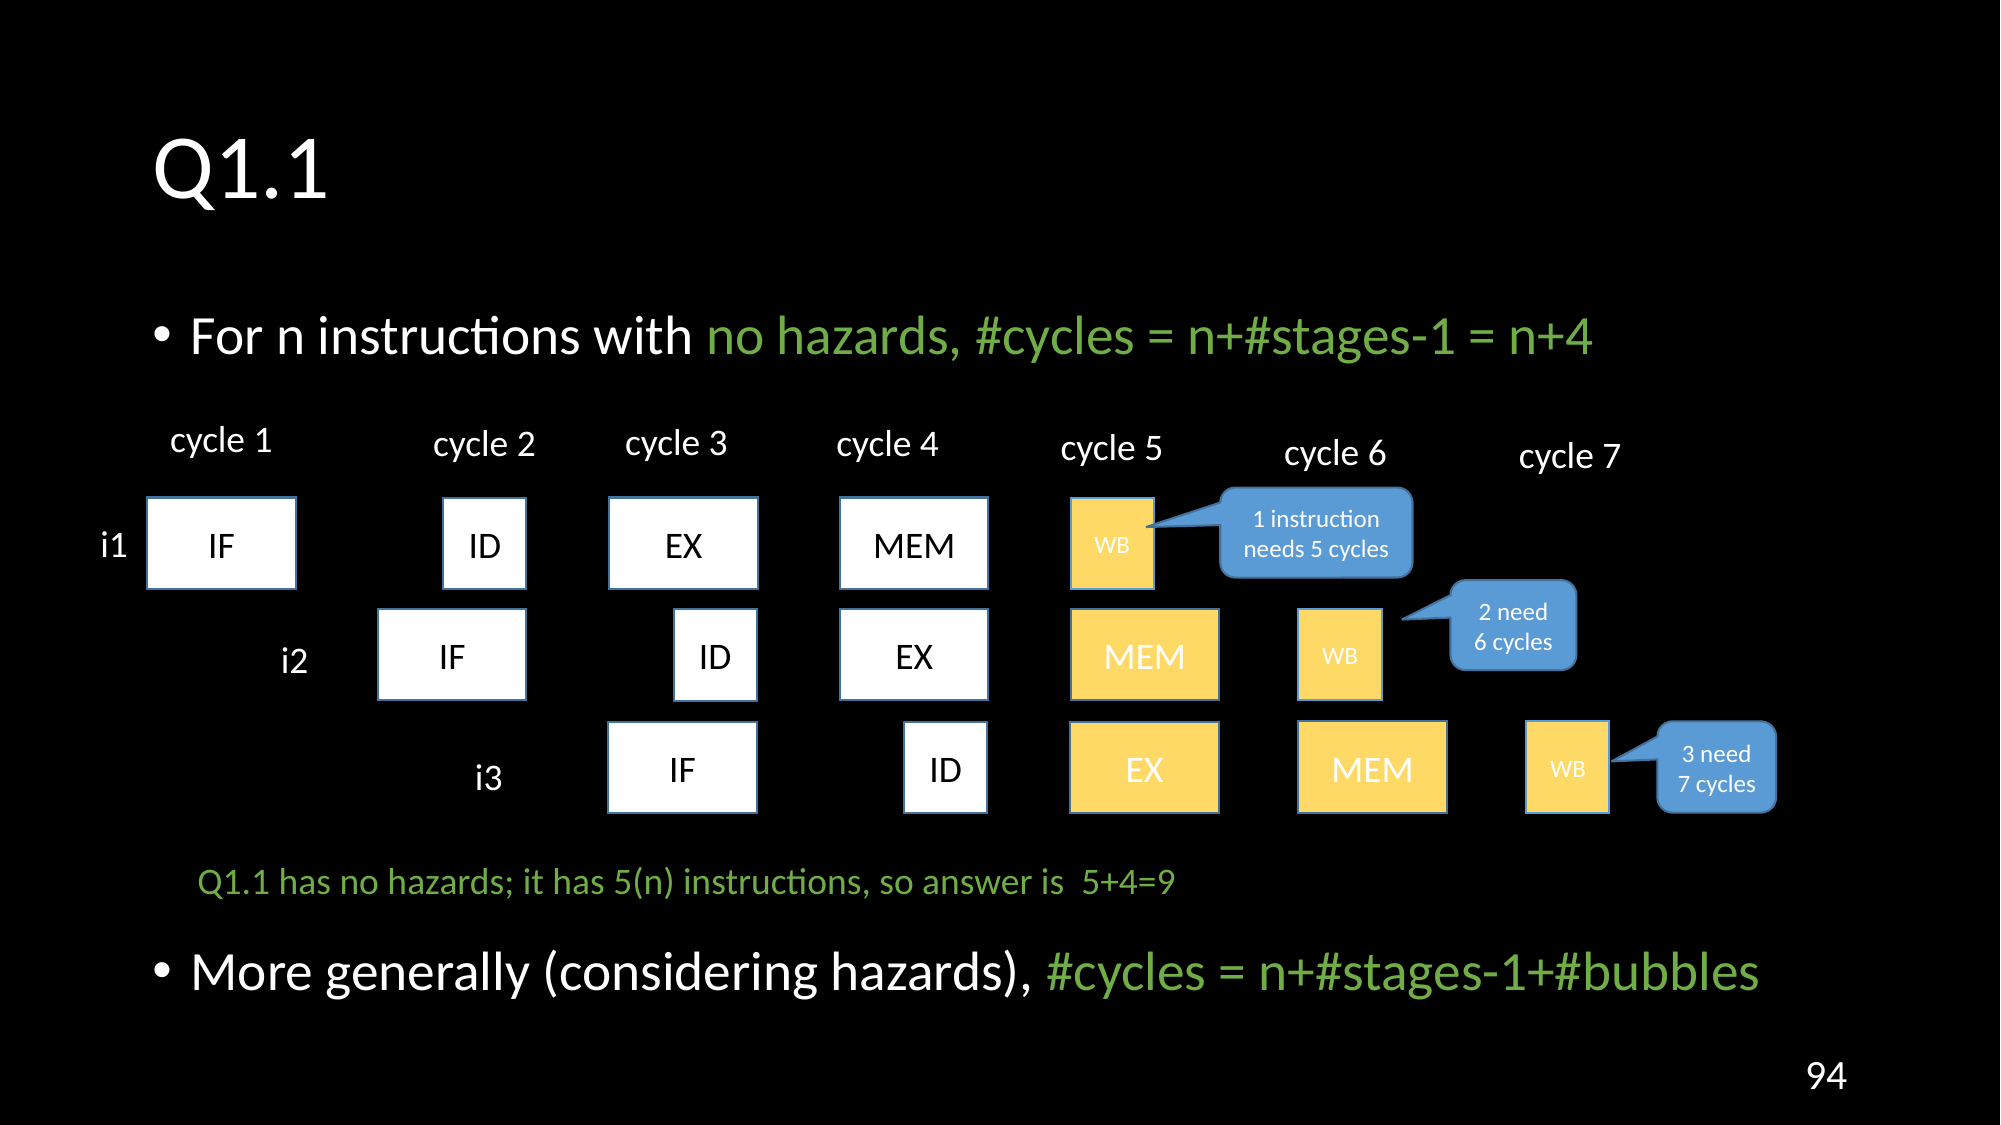

# Q1.1
For n instructions with no hazards, #cycles = n+#stages-1 = n+4

More generally (considering hazards), #cycles = n+#stages-1+#bubbles
cycle 1
cycle 3
cycle 2
cycle 4
cycle 5
cycle 6
cycle 7
IF
EX
MEM
ID
WB
i1
IF
EX
MEM
WB
ID
i2
MEM
WB
IF
EX
ID
i3
1 instruction needs 5 cycles
2 need 6 cycles
3 need 7 cycles
Q1.1 has no hazards; it has 5(n) instructions, so answer is  5+4=9
94